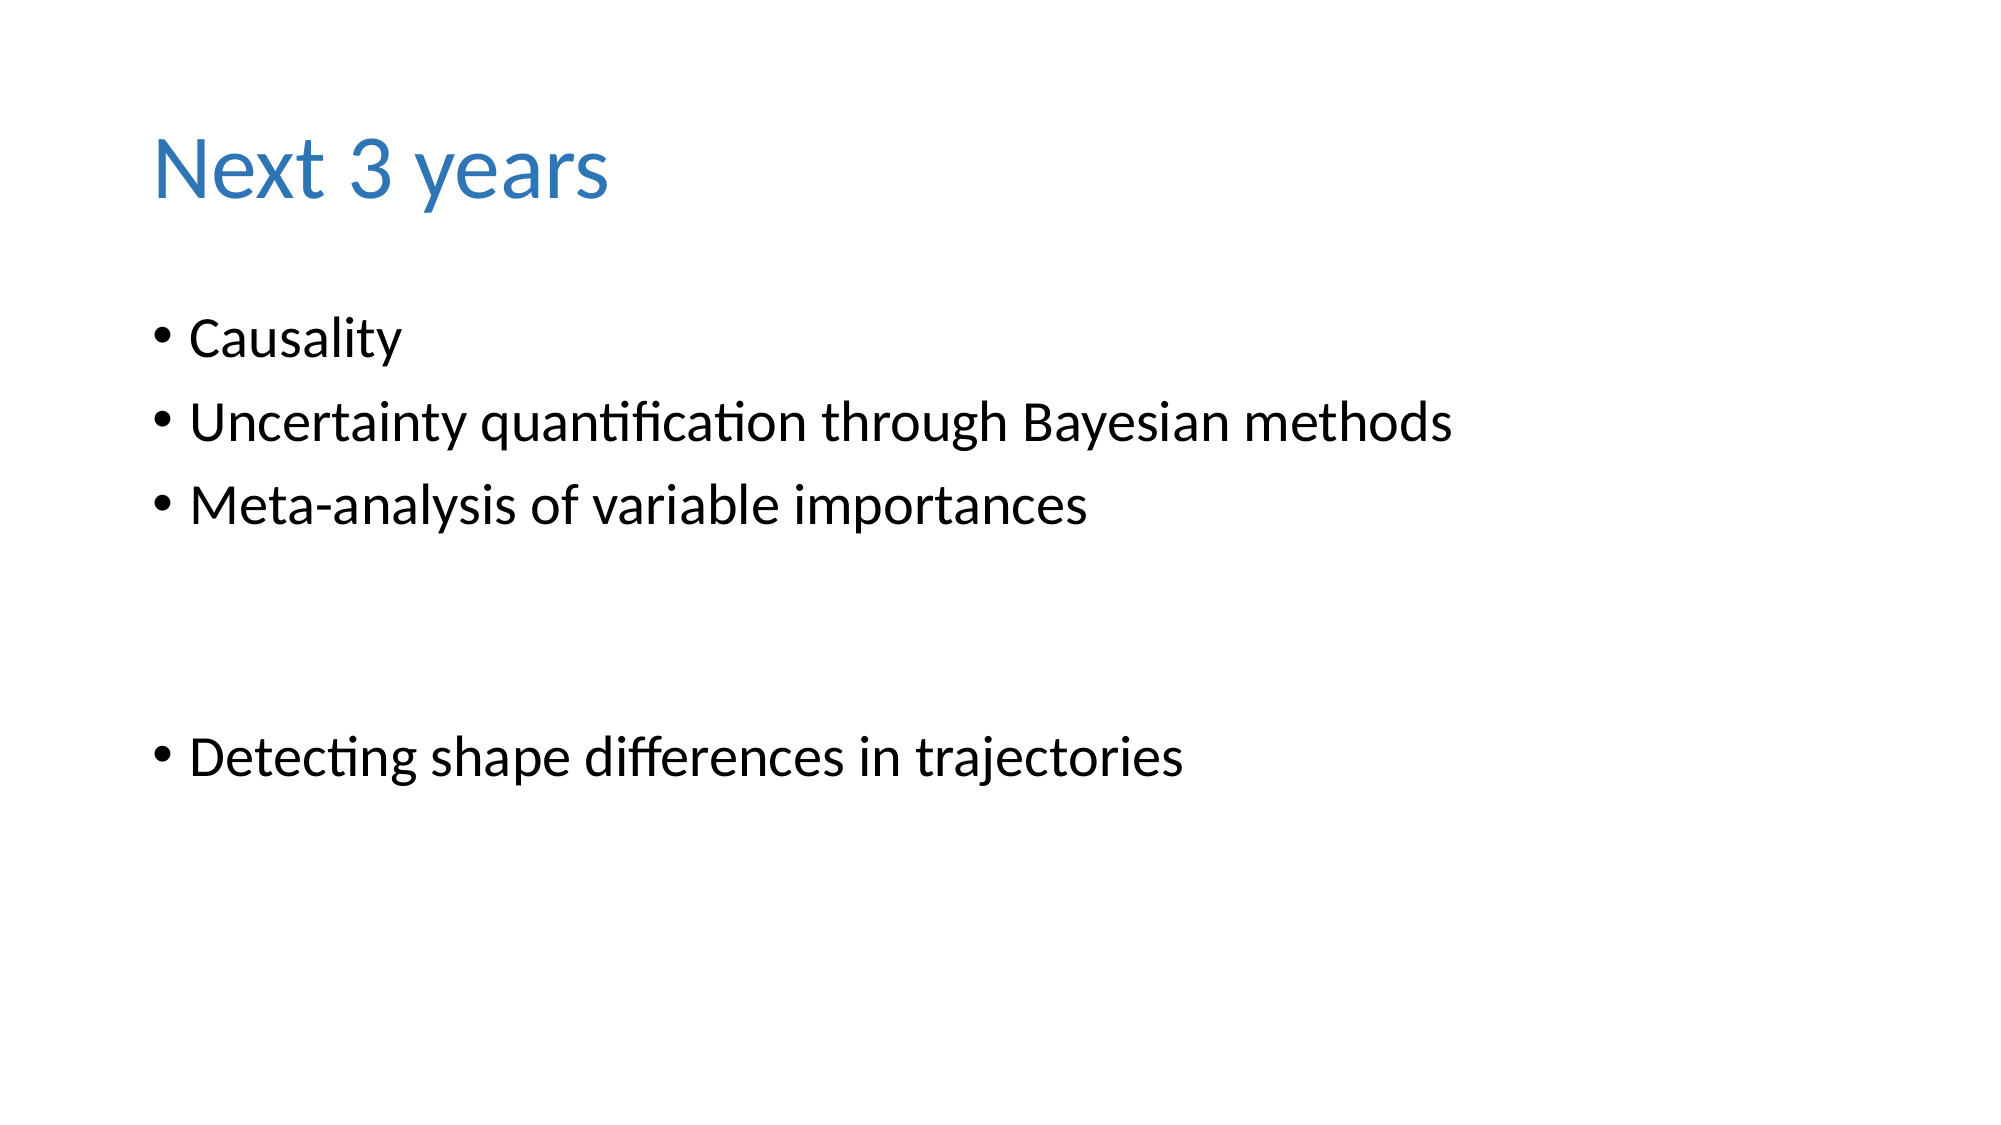

# Next 3 years
Causality
Uncertainty quantification through Bayesian methods
Meta-analysis of variable importances

Detecting shape differences in trajectories